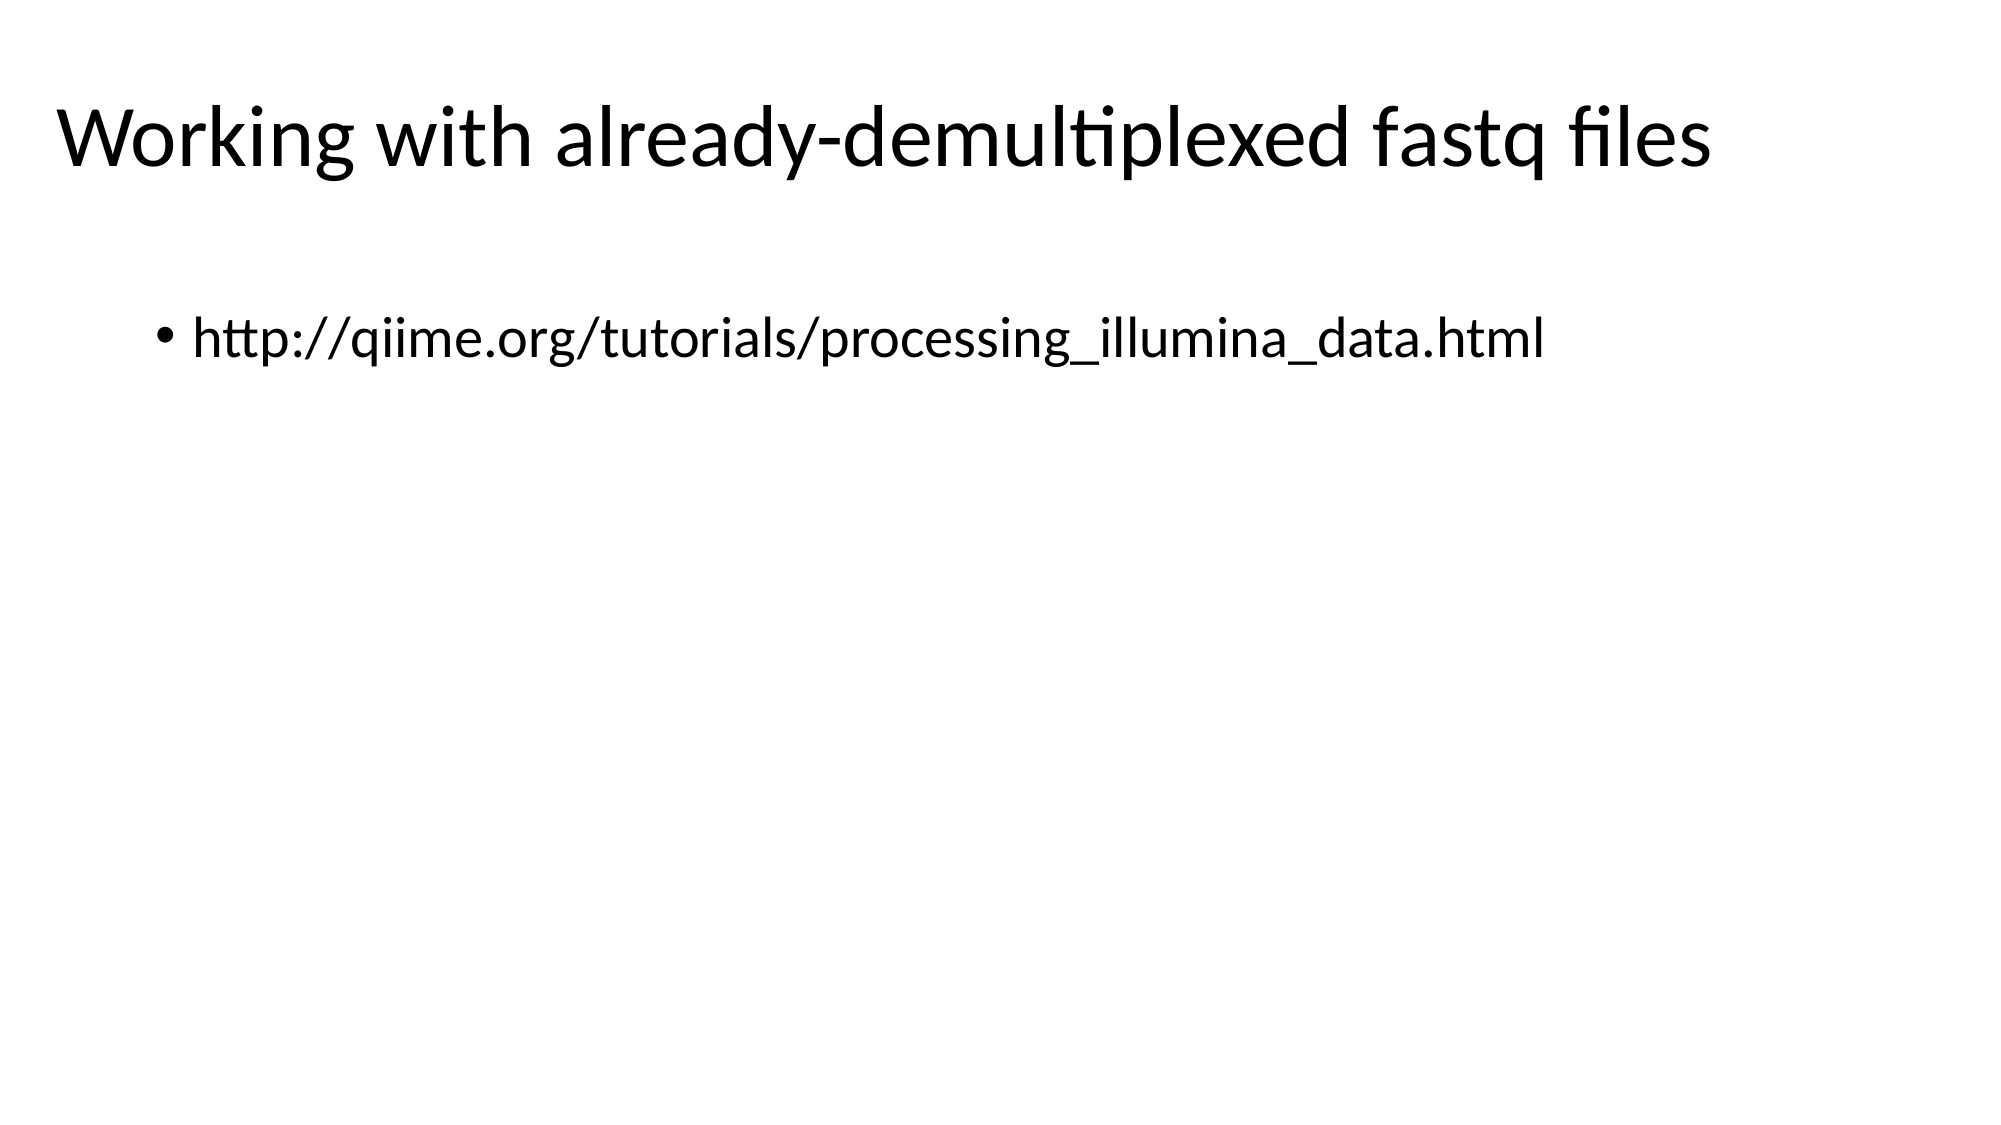

# Working with already-demultiplexed fastq files
http://qiime.org/tutorials/processing_illumina_data.html